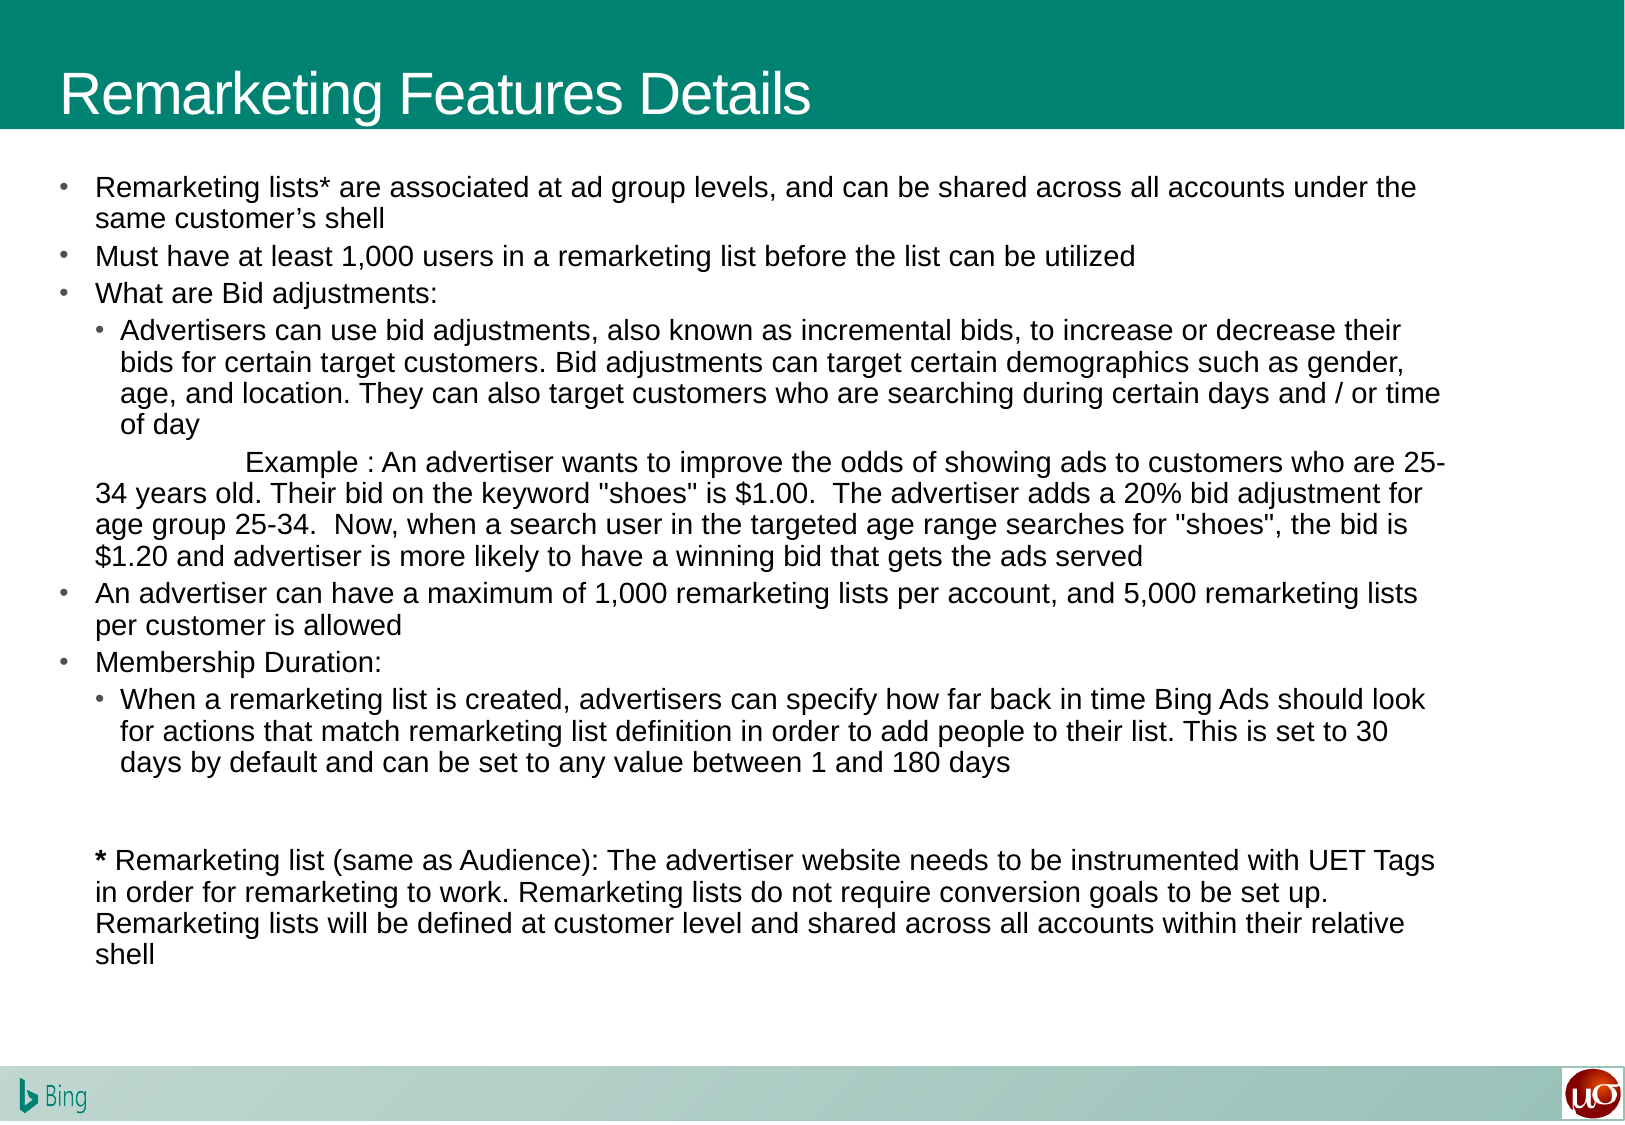

# Remarketing Features Details
Remarketing lists* are associated at ad group levels, and can be shared across all accounts under the same customer’s shell
Must have at least 1,000 users in a remarketing list before the list can be utilized
What are Bid adjustments:
Advertisers can use bid adjustments, also known as incremental bids, to increase or decrease their bids for certain target customers. Bid adjustments can target certain demographics such as gender, age, and location. They can also target customers who are searching during certain days and / or time of day
	Example : An advertiser wants to improve the odds of showing ads to customers who are 25-34 years old. Their bid on the keyword "shoes" is $1.00.  The advertiser adds a 20% bid adjustment for age group 25-34.  Now, when a search user in the targeted age range searches for "shoes", the bid is $1.20 and advertiser is more likely to have a winning bid that gets the ads served
An advertiser can have a maximum of 1,000 remarketing lists per account, and 5,000 remarketing lists per customer is allowed
Membership Duration:
When a remarketing list is created, advertisers can specify how far back in time Bing Ads should look for actions that match remarketing list definition in order to add people to their list. This is set to 30 days by default and can be set to any value between 1 and 180 days

* Remarketing list (same as Audience): The advertiser website needs to be instrumented with UET Tags in order for remarketing to work. Remarketing lists do not require conversion goals to be set up. Remarketing lists will be defined at customer level and shared across all accounts within their relative shell